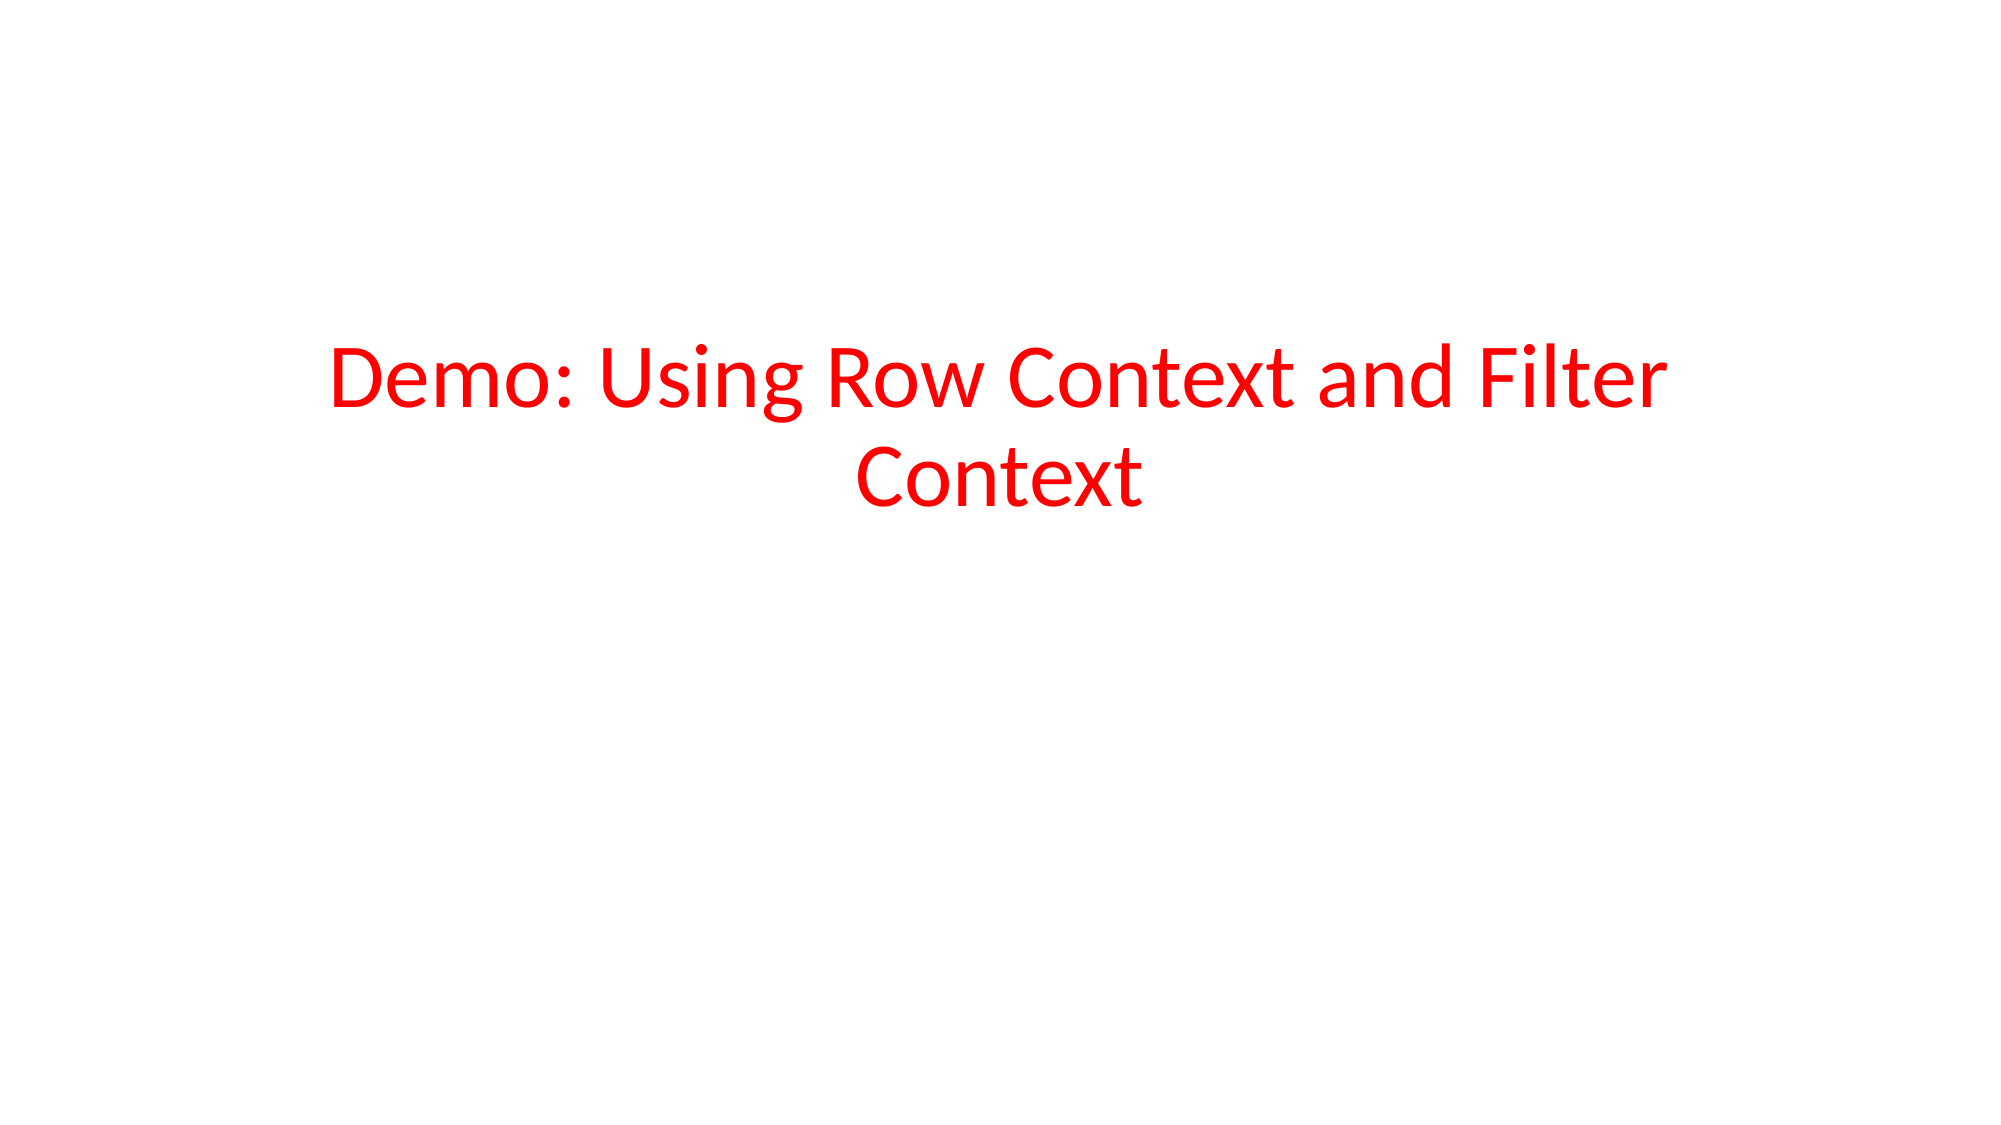

# Demo: Using Row Context and Filter Context